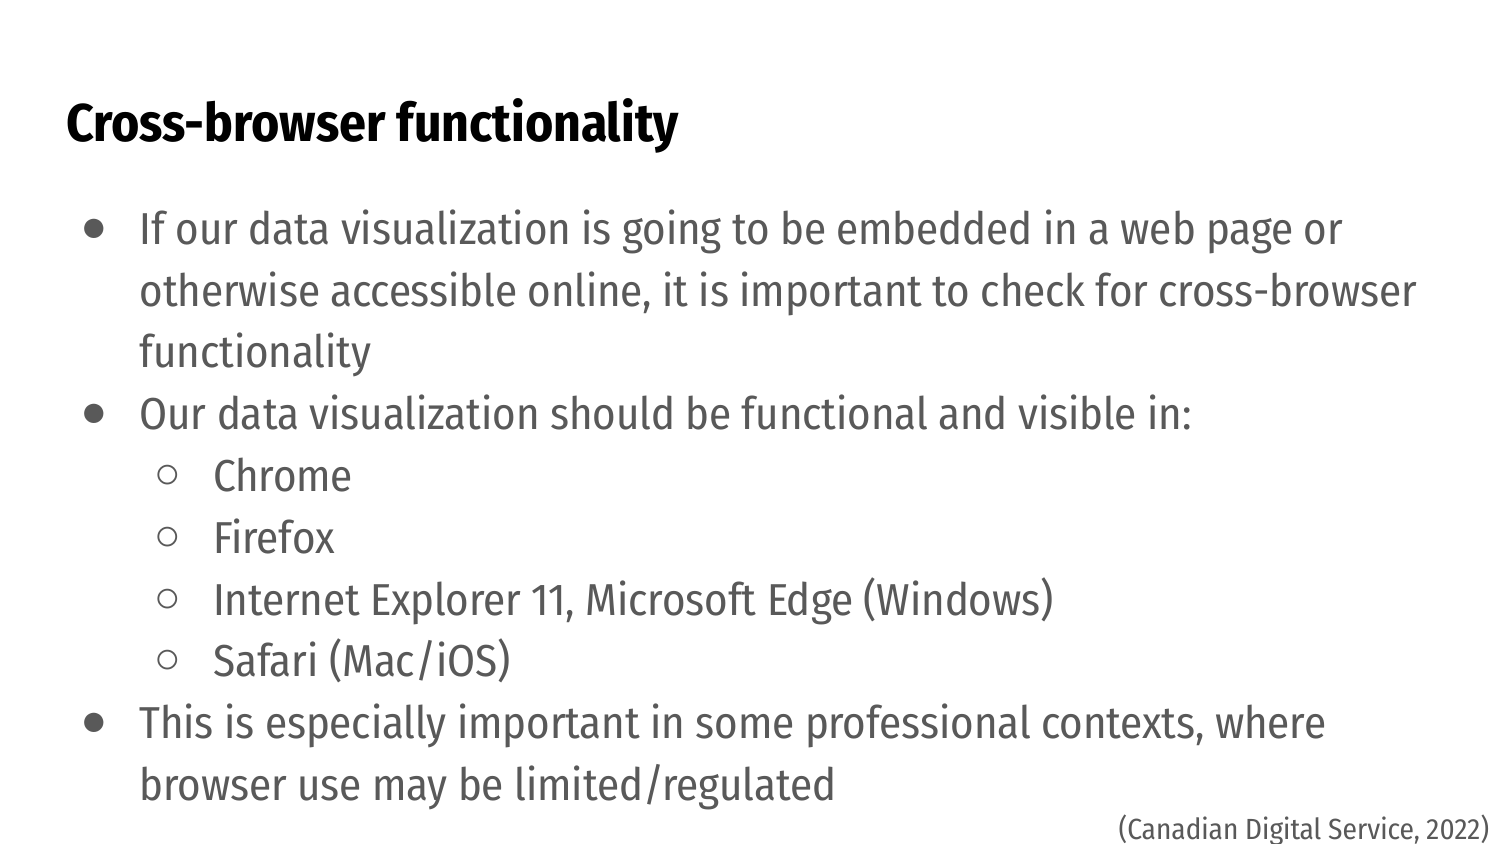

# Cross-browser functionality
If our data visualization is going to be embedded in a web page or otherwise accessible online, it is important to check for cross-browser functionality
Our data visualization should be functional and visible in:
Chrome
Firefox
Internet Explorer 11, Microsoft Edge (Windows)
Safari (Mac/iOS)
This is especially important in some professional contexts, where browser use may be limited/regulated
(Canadian Digital Service, 2022)